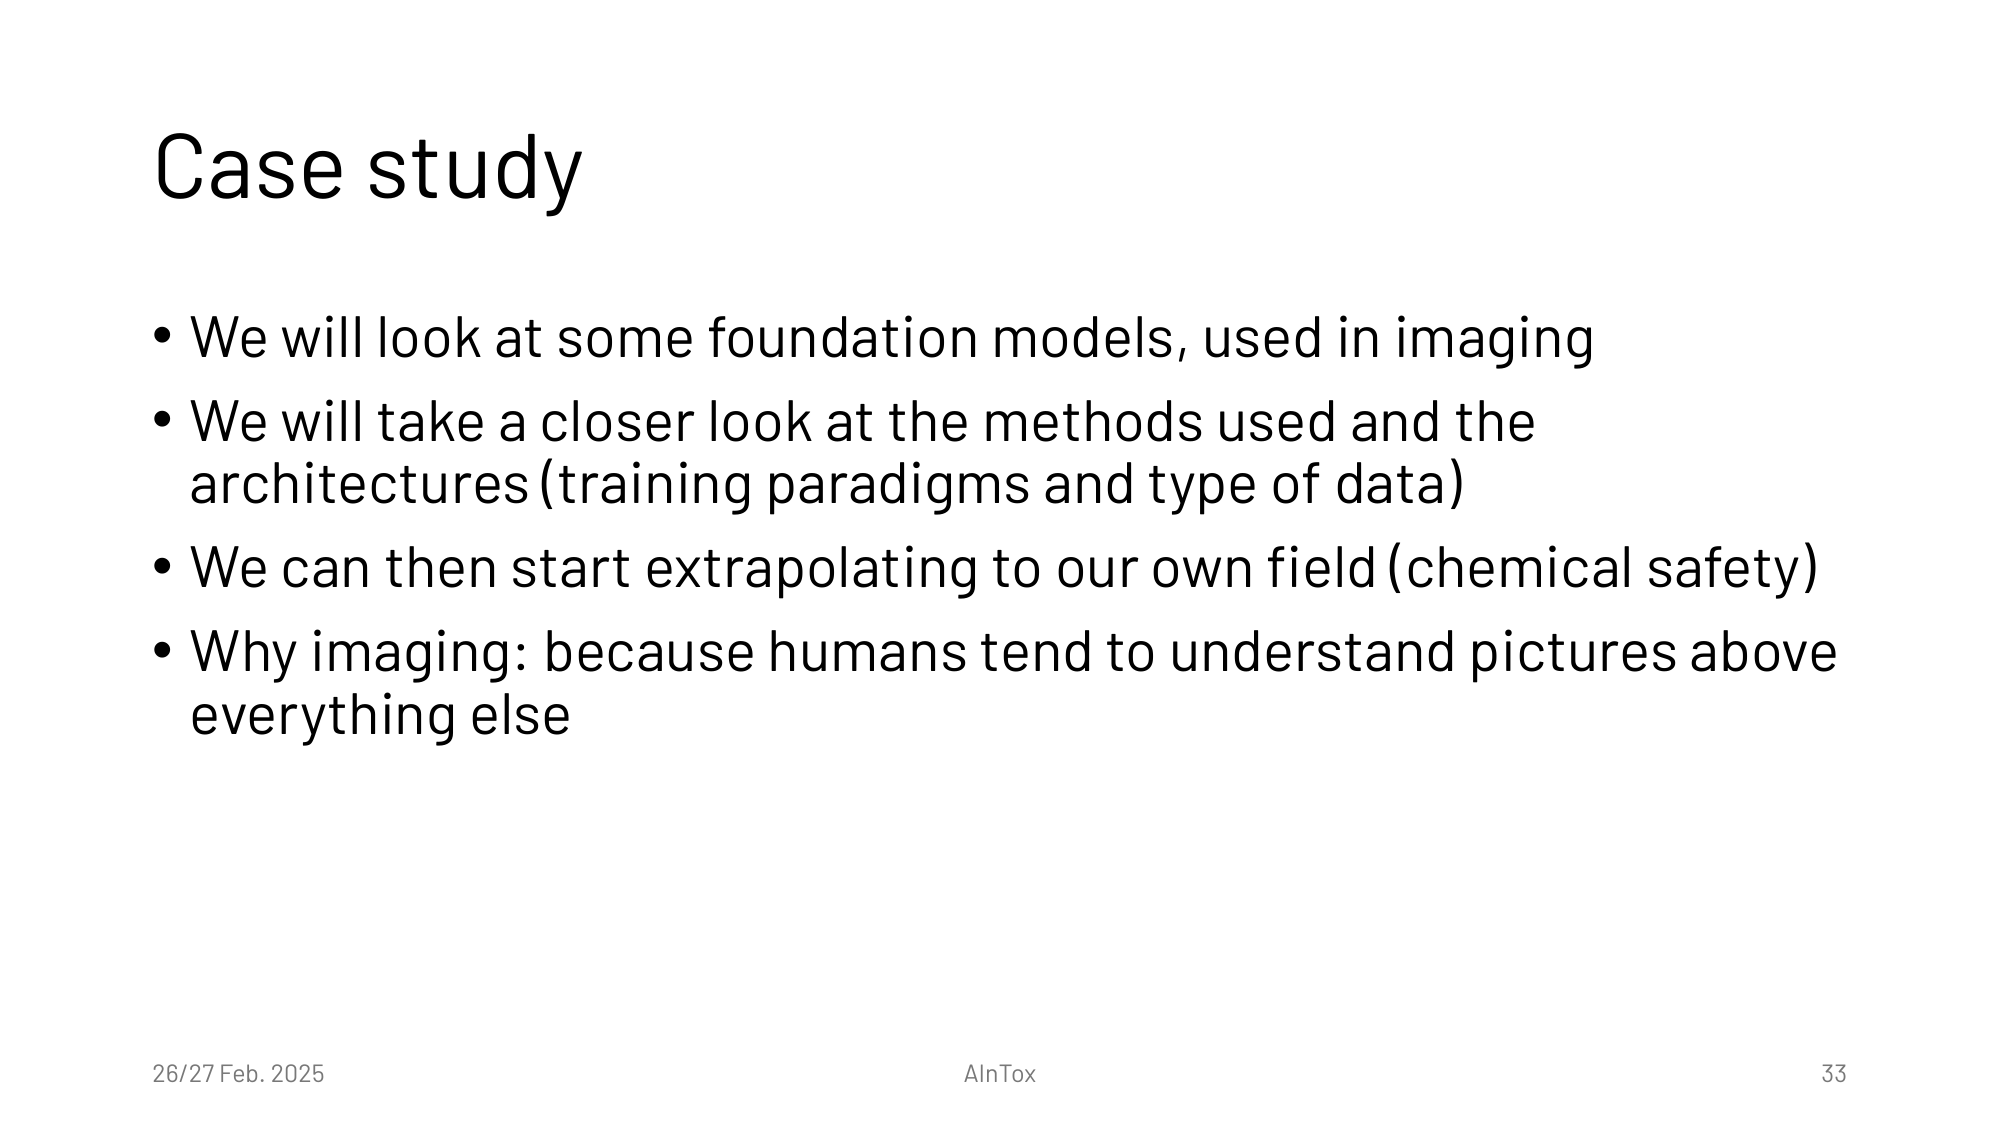

# Case study
We will look at some foundation models, used in imaging
We will take a closer look at the methods used and the architectures (training paradigms and type of data)
We can then start extrapolating to our own field (chemical safety)
Why imaging: because humans tend to understand pictures above everything else
26/27 Feb. 2025
AInTox
33